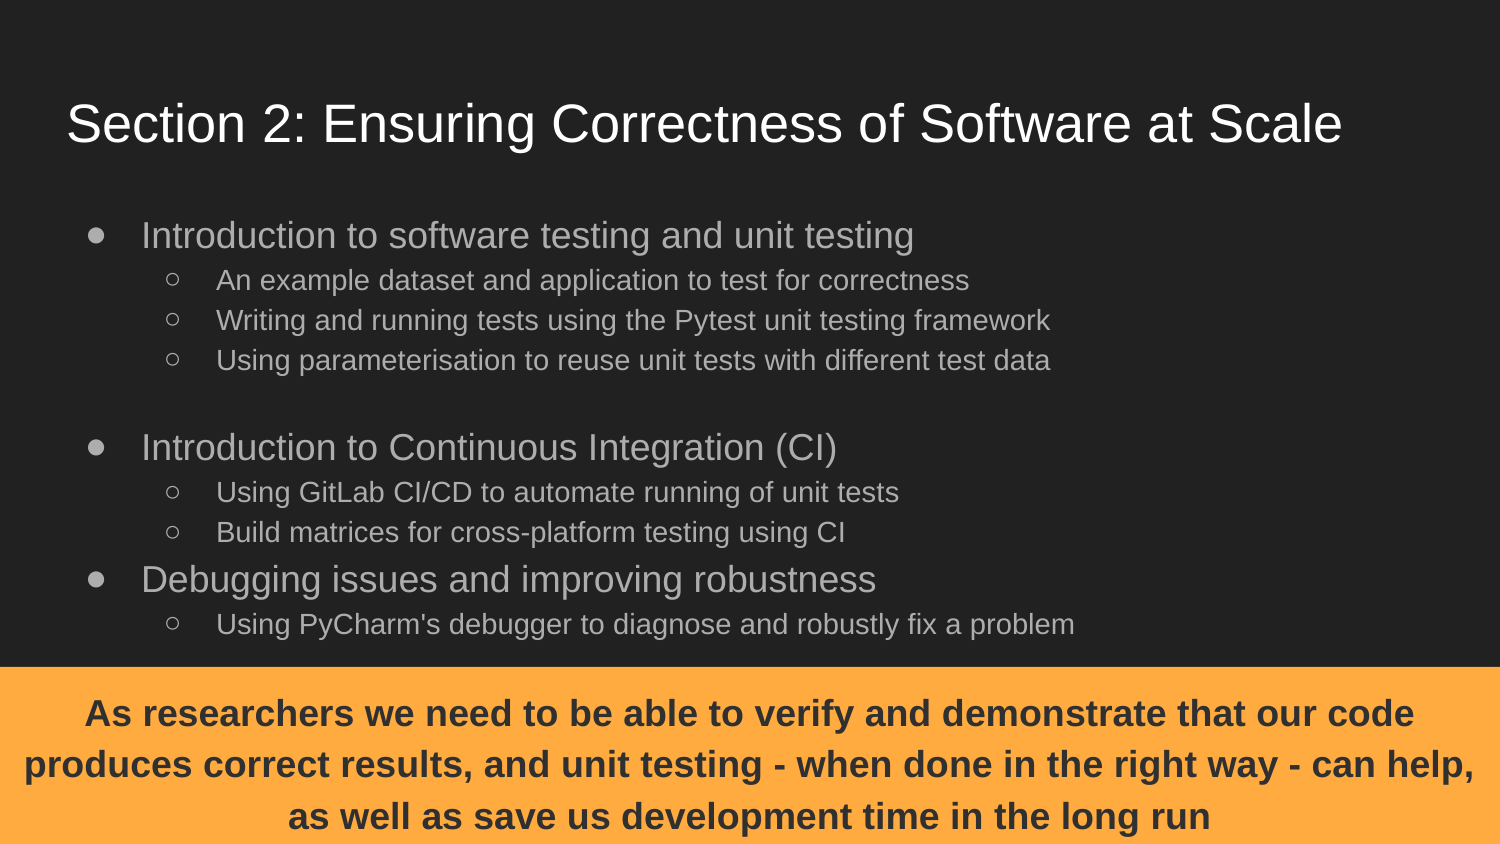

# Section 2: Ensuring Correctness of Software at Scale
Introduction to software testing and unit testing
An example dataset and application to test for correctness
Writing and running tests using the Pytest unit testing framework
Using parameterisation to reuse unit tests with different test data
Introduction to Continuous Integration (CI)
Using GitLab CI/CD to automate running of unit tests
Build matrices for cross-platform testing using CI
Debugging issues and improving robustness
Using PyCharm's debugger to diagnose and robustly fix a problem
As researchers we need to be able to verify and demonstrate that our code produces correct results, and unit testing - when done in the right way - can help, as well as save us development time in the long run